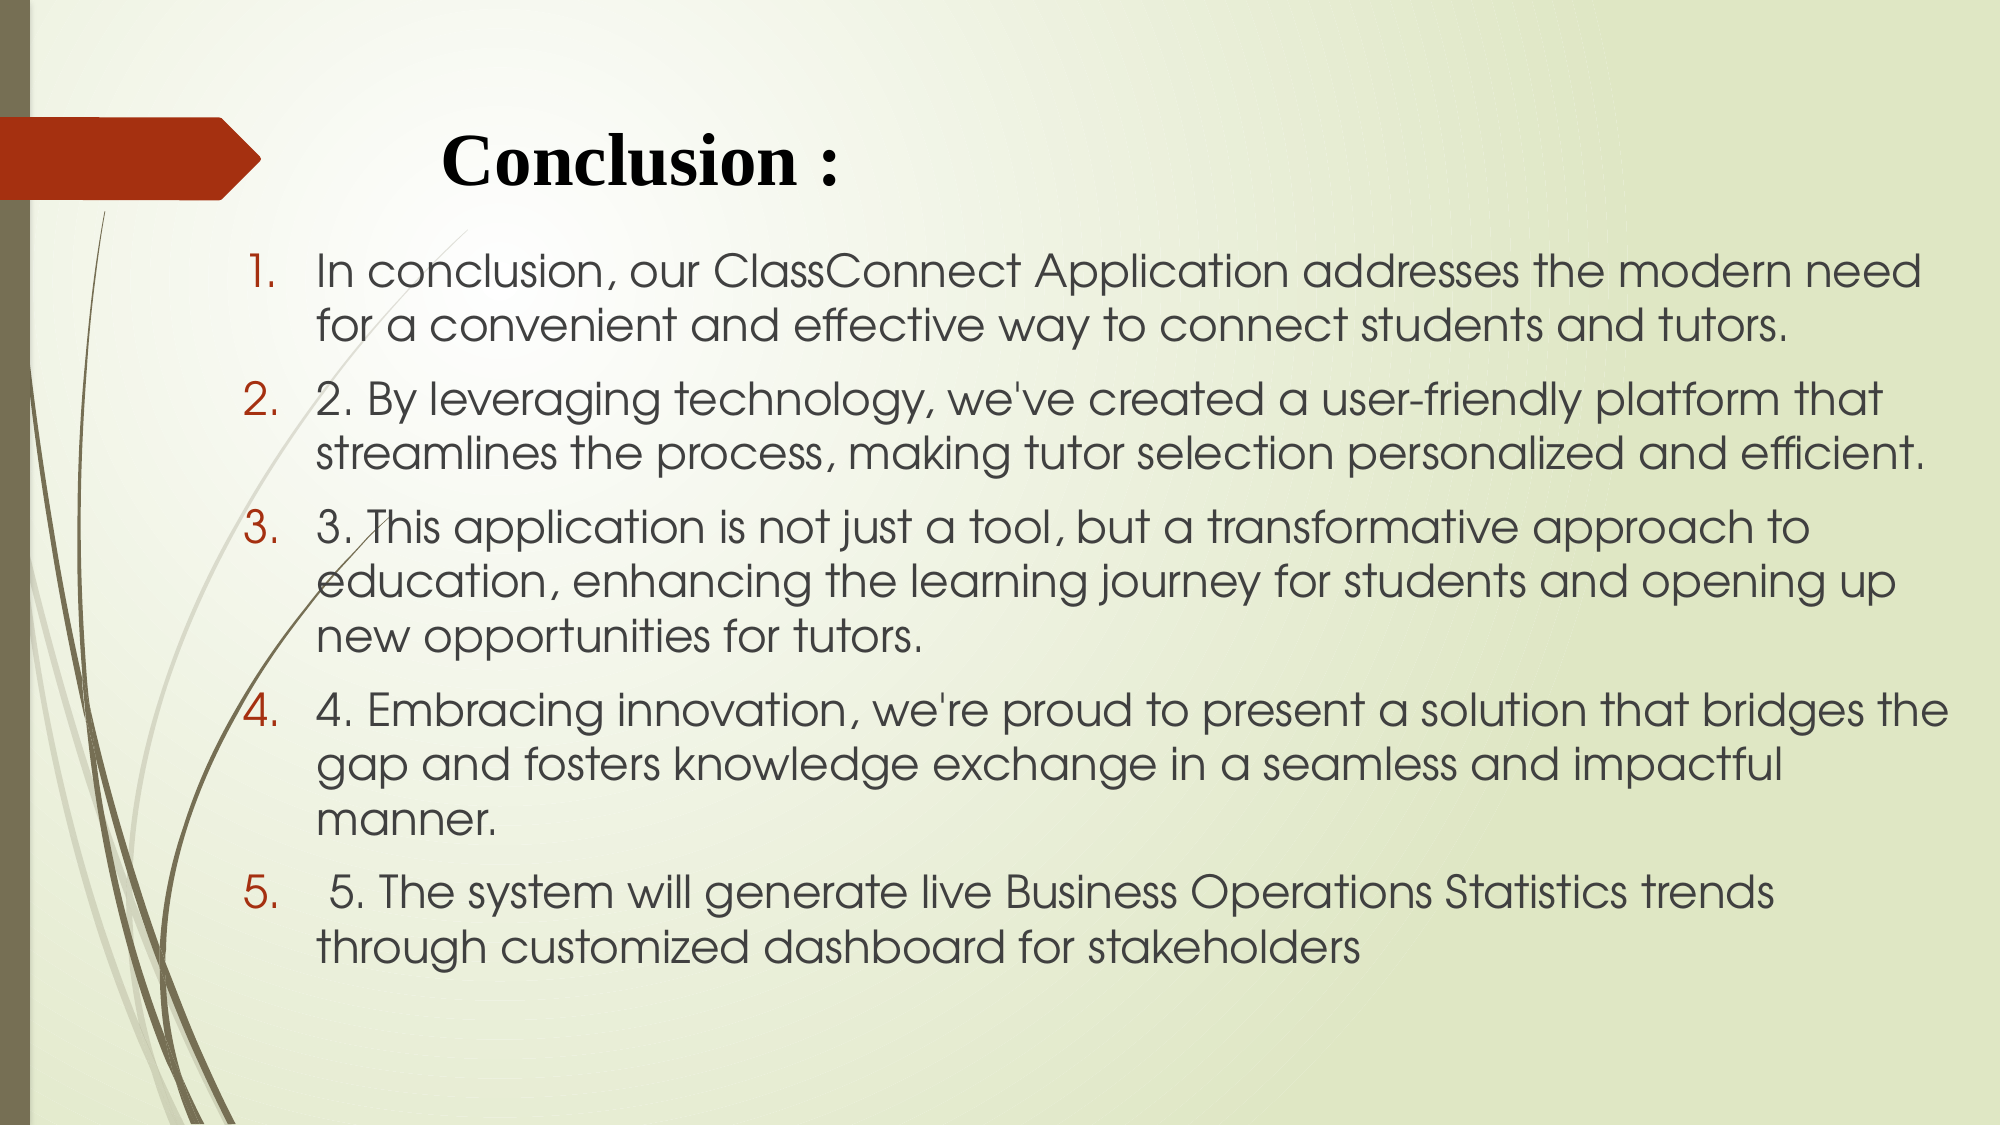

# Conclusion :
In conclusion, our ClassConnect Application addresses the modern need for a convenient and effective way to connect students and tutors.
2. By leveraging technology, we've created a user-friendly platform that streamlines the process, making tutor selection personalized and efficient.
3. This application is not just a tool, but a transformative approach to education, enhancing the learning journey for students and opening up new opportunities for tutors.
4. Embracing innovation, we're proud to present a solution that bridges the gap and fosters knowledge exchange in a seamless and impactful manner.
 5. The system will generate live Business Operations Statistics trends through customized dashboard for stakeholders